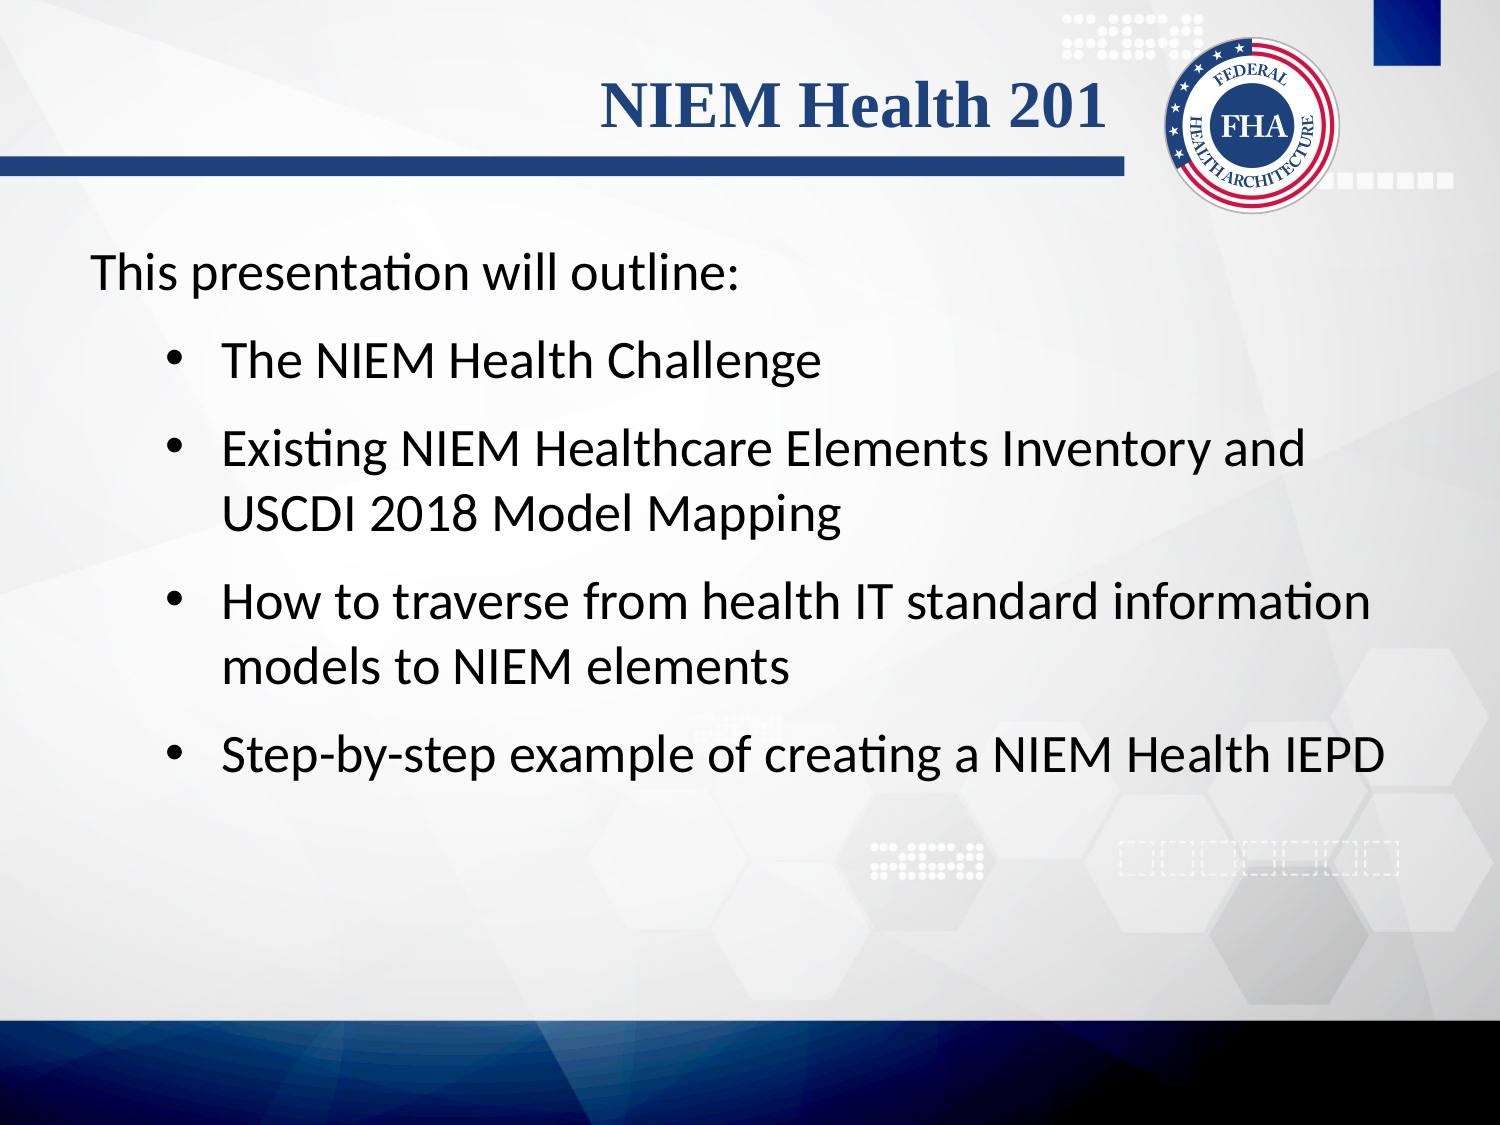

# NIEM Health 201
This presentation will outline:
The NIEM Health Challenge
Existing NIEM Healthcare Elements Inventory and USCDI 2018 Model Mapping
How to traverse from health IT standard information models to NIEM elements
Step-by-step example of creating a NIEM Health IEPD